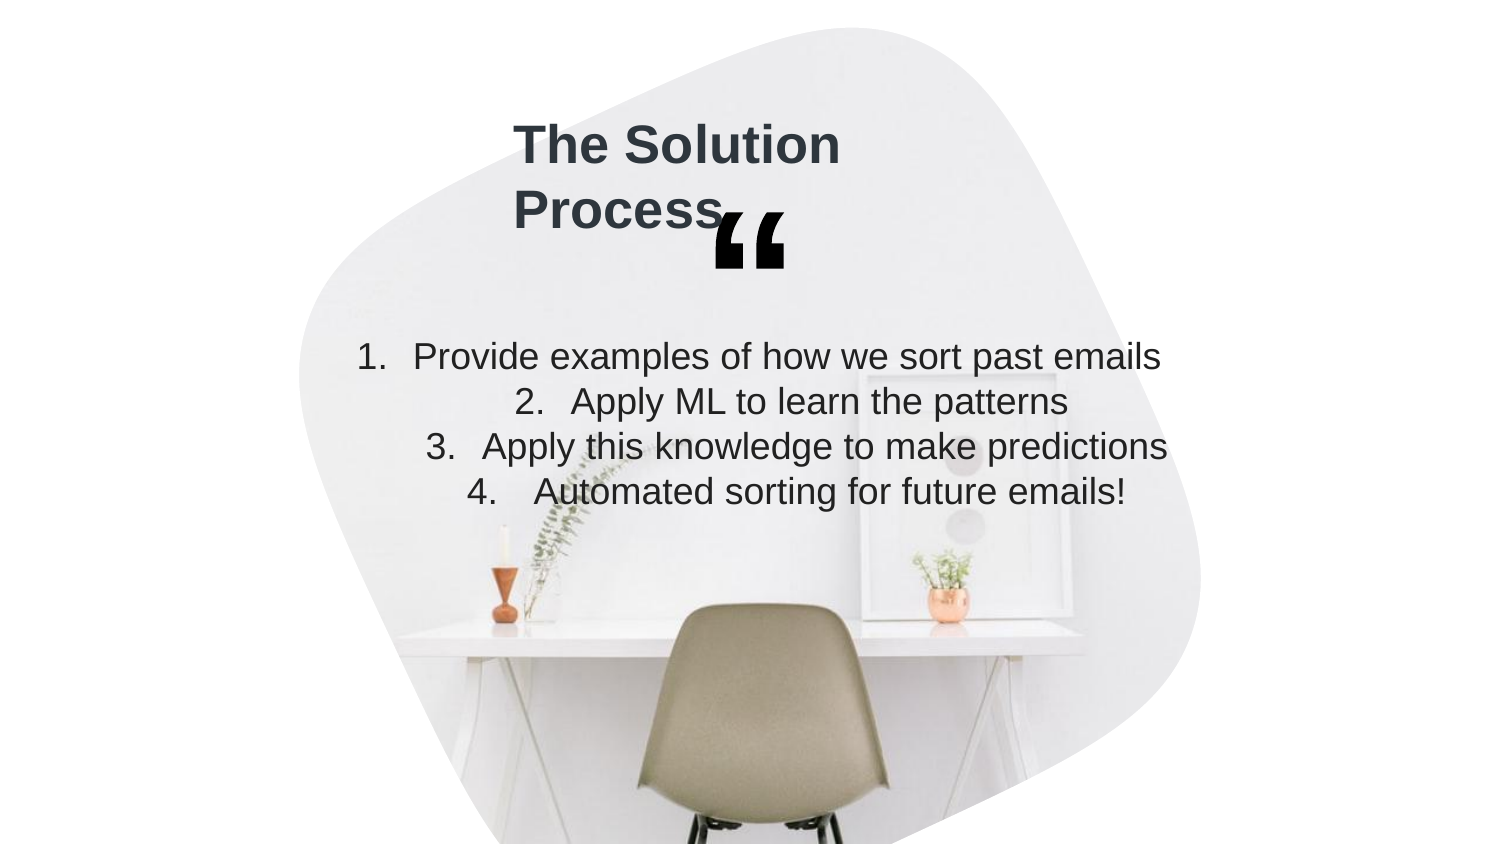

The Solution Process
Provide examples of how we sort past emails
Apply ML to learn the patterns
Apply this knowledge to make predictions
 Automated sorting for future emails!